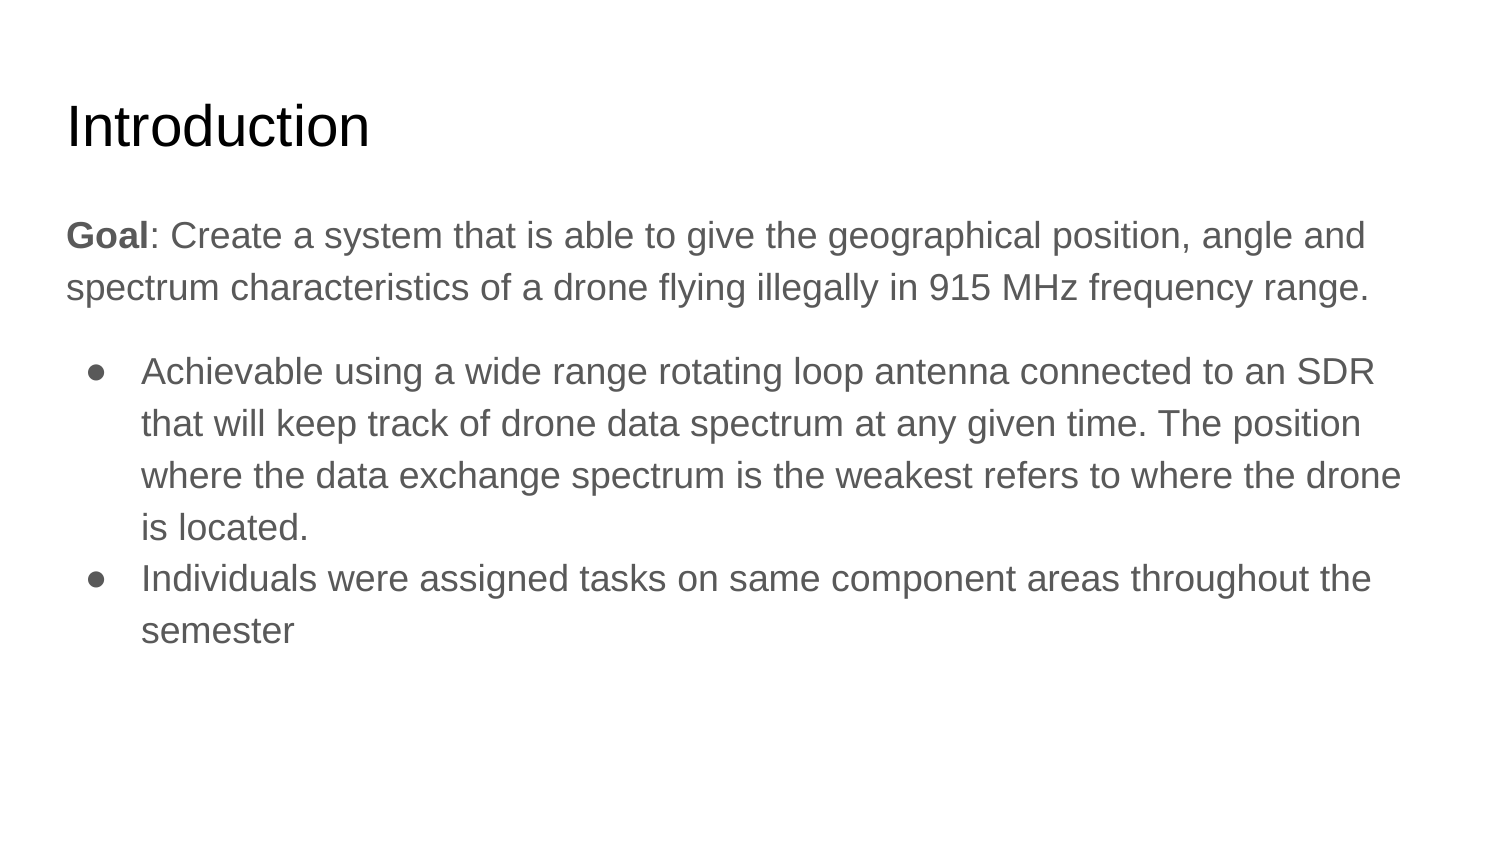

# Introduction
Goal: Create a system that is able to give the geographical position, angle and spectrum characteristics of a drone flying illegally in 915 MHz frequency range.
Achievable using a wide range rotating loop antenna connected to an SDR that will keep track of drone data spectrum at any given time. The position where the data exchange spectrum is the weakest refers to where the drone is located.
Individuals were assigned tasks on same component areas throughout the semester